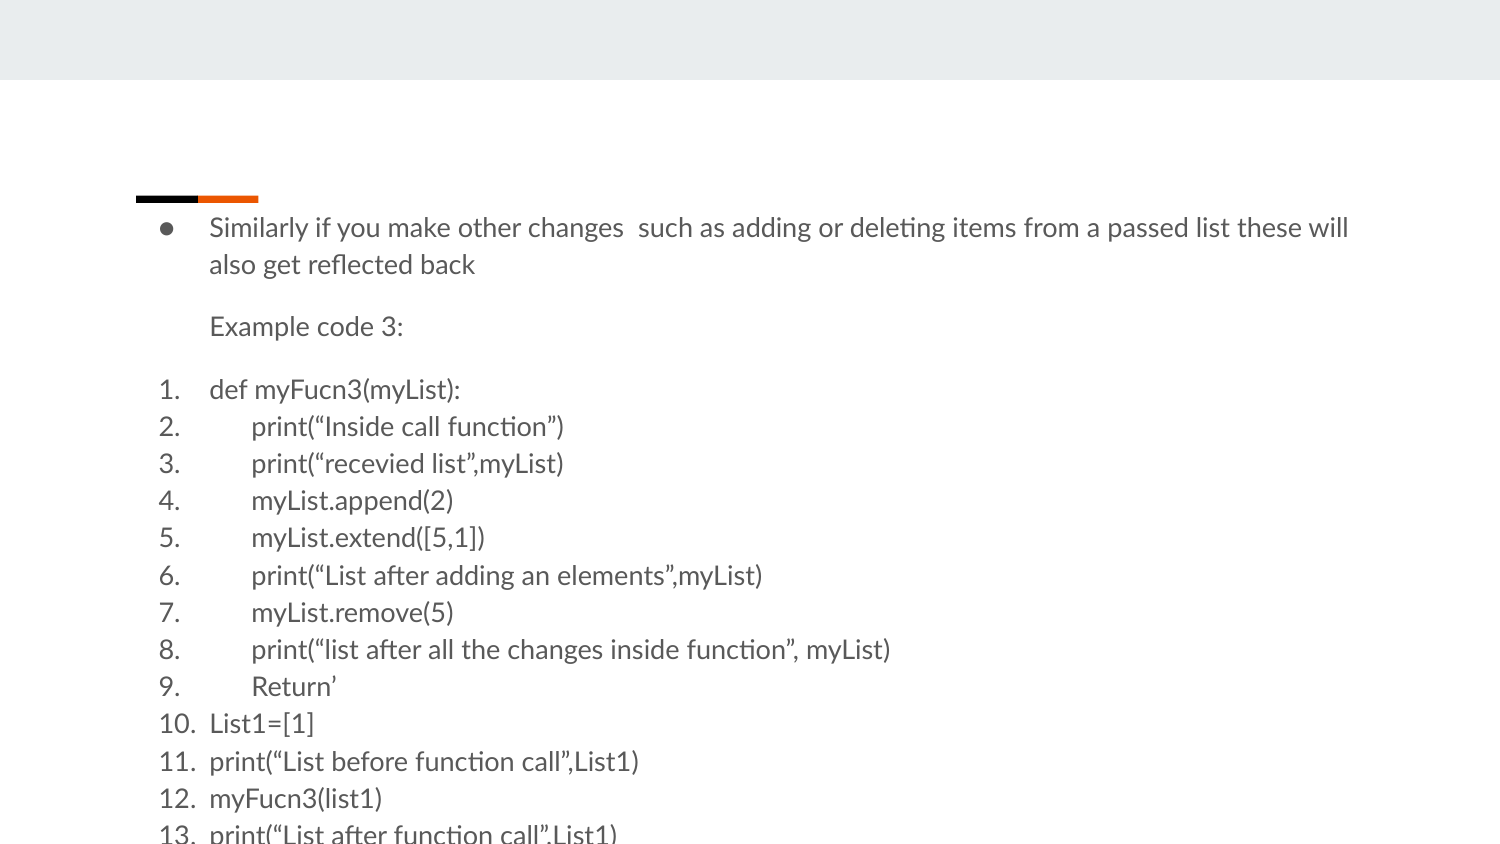

Similarly if you make other changes  such as adding or deleting items from a passed list these will also get reflected back
Example code 3:
def myFucn3(myList):
      print(“Inside call function”)
      print(“recevied list”,myList)
      myList.append(2)
      myList.extend([5,1])
      print(“List after adding an elements”,myList)
      myList.remove(5)
      print(“list after all the changes inside function”, myList)
      Return’
List1=[1]
print(“List before function call”,List1)
myFucn3(list1)
print(“List after function call”,List1)